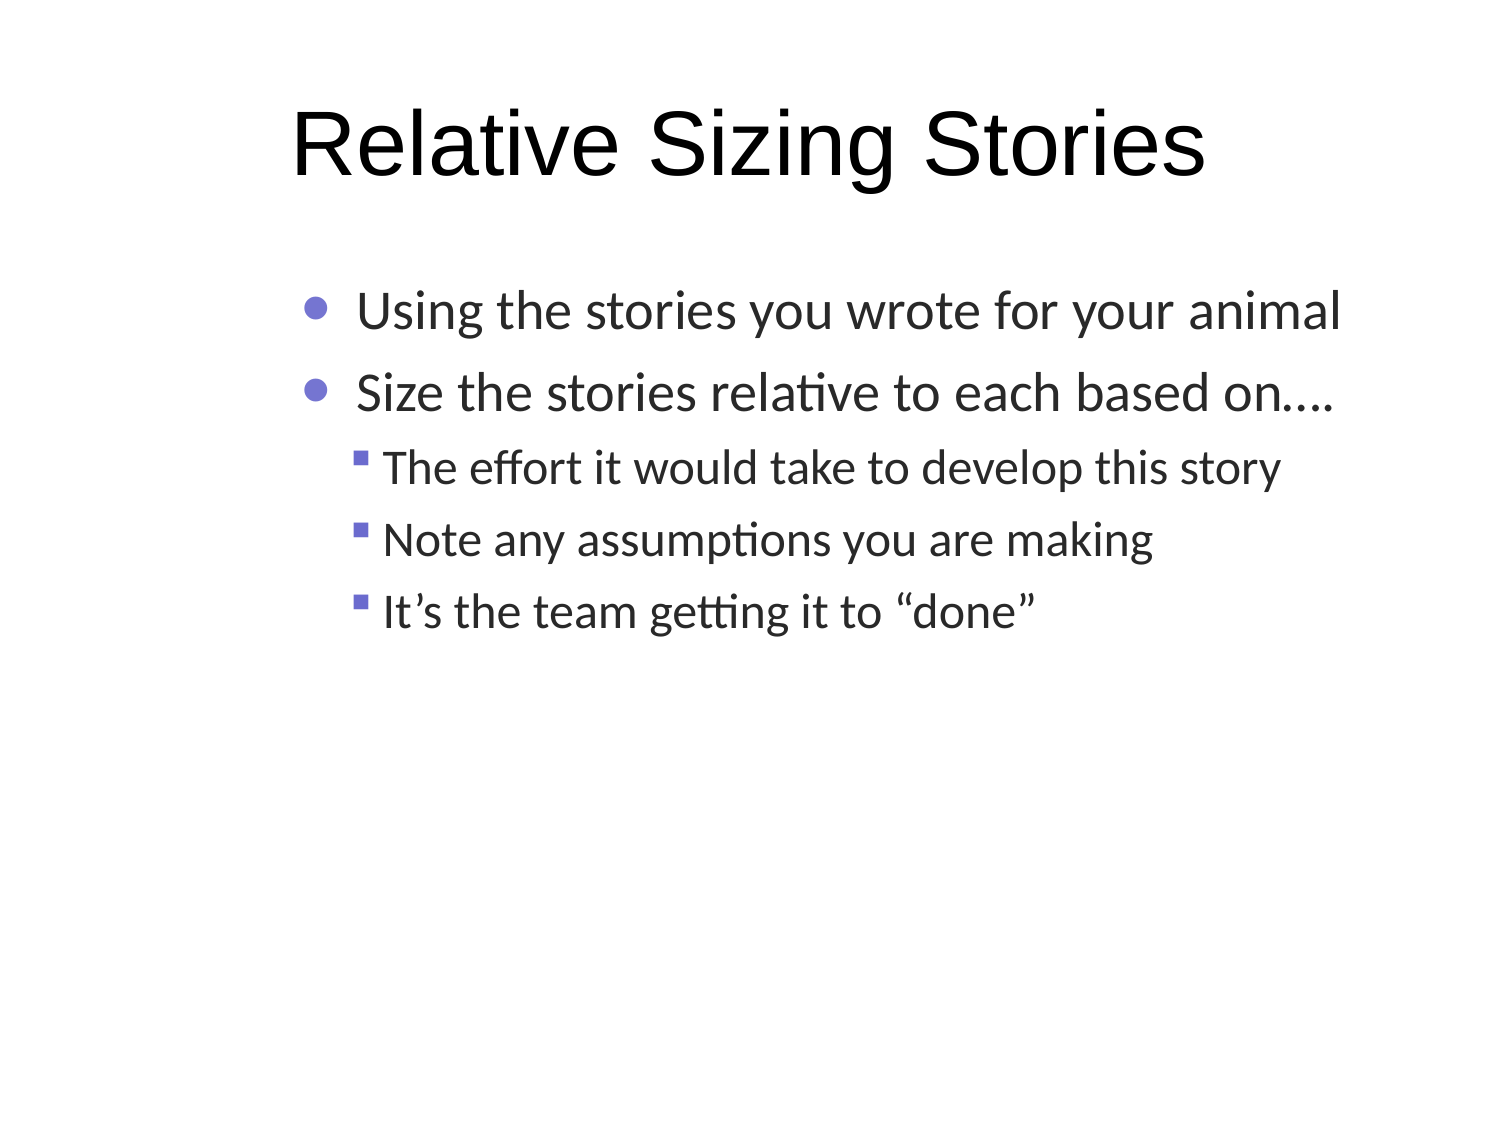

# Relative Sizing Stories

Using the stories you wrote for your animal
Size the stories relative to each based on….
The effort it would take to develop this story
Note any assumptions you are making
It’s the team getting it to “done”